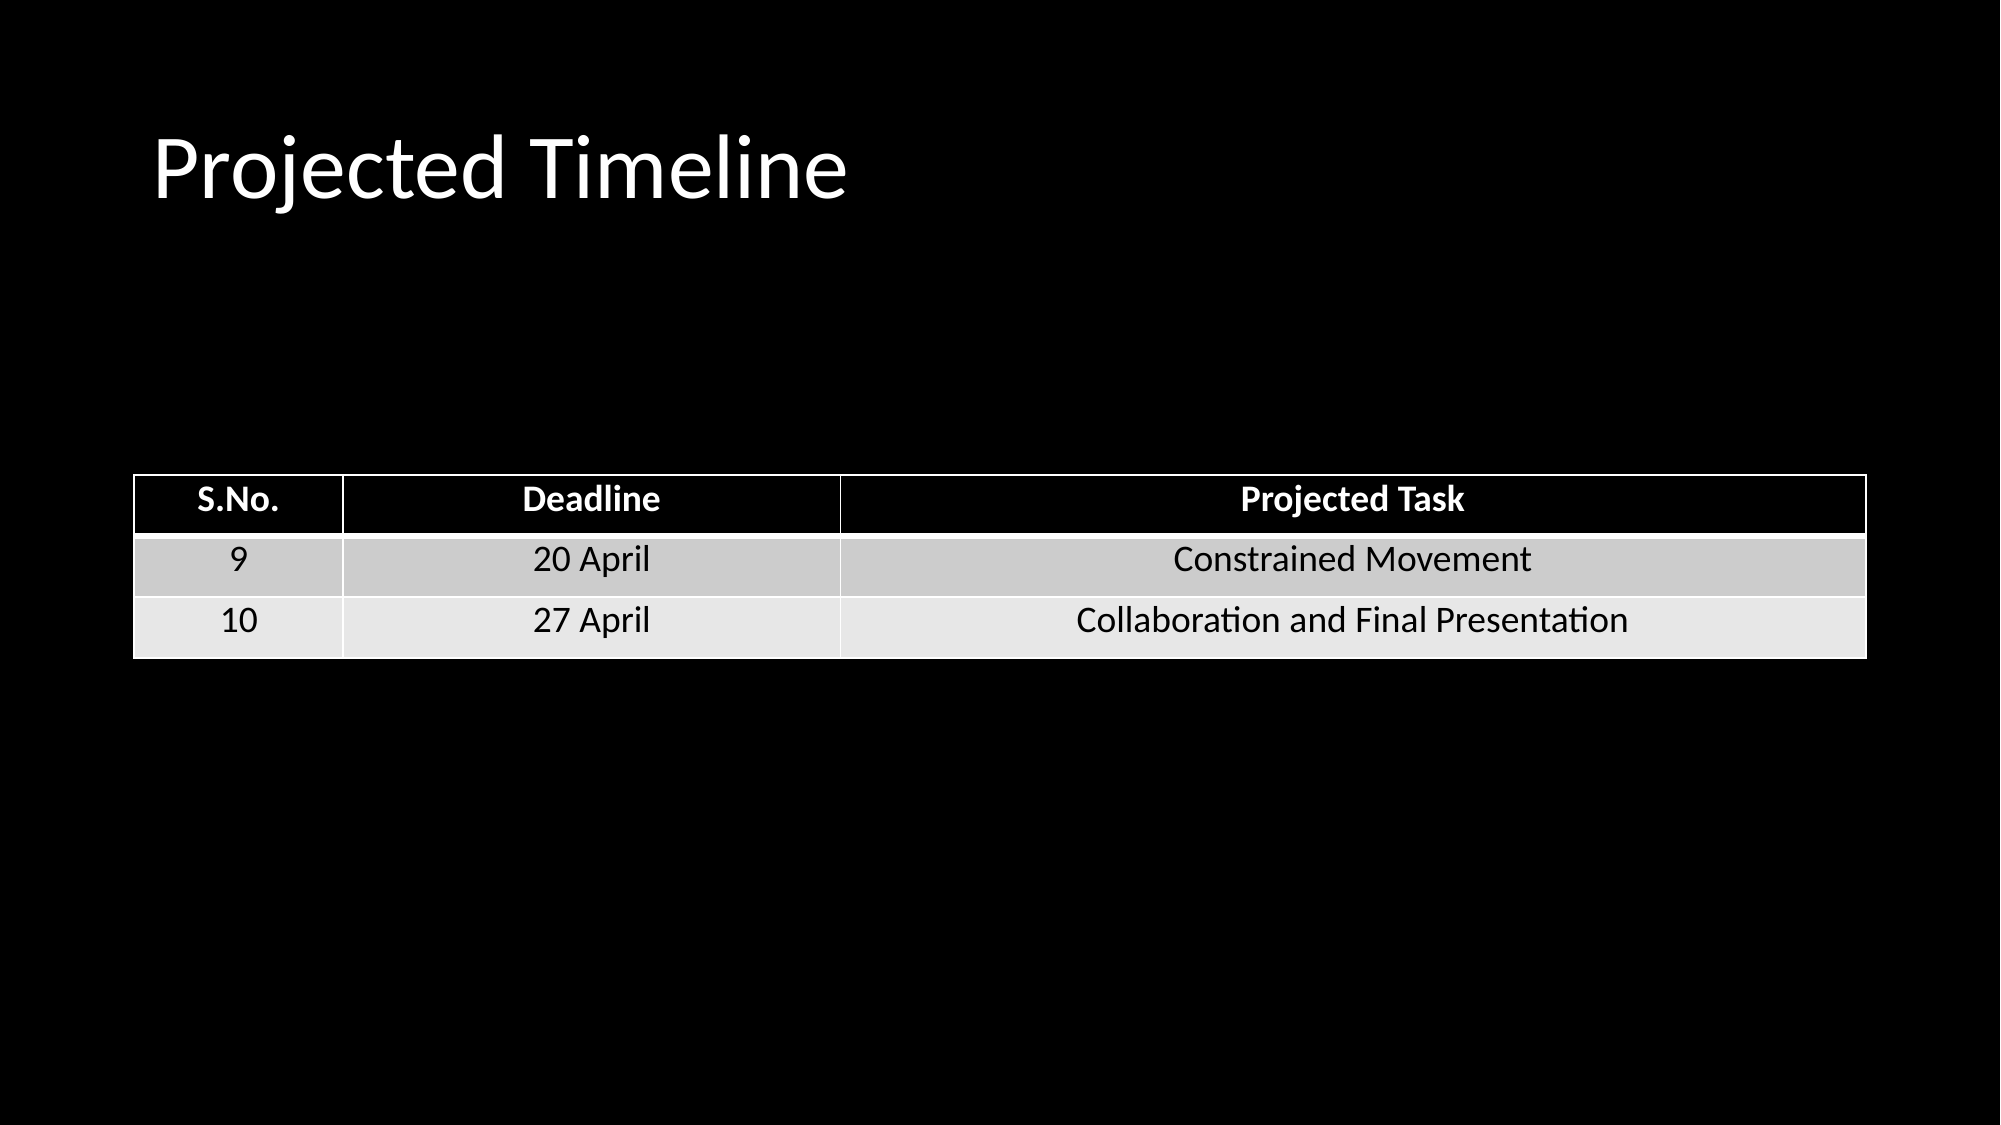

# Projected Timeline
| S.No. | Deadline | Projected Task |
| --- | --- | --- |
| 9 | 20 April | Constrained Movement |
| 10 | 27 April | Collaboration and Final Presentation |